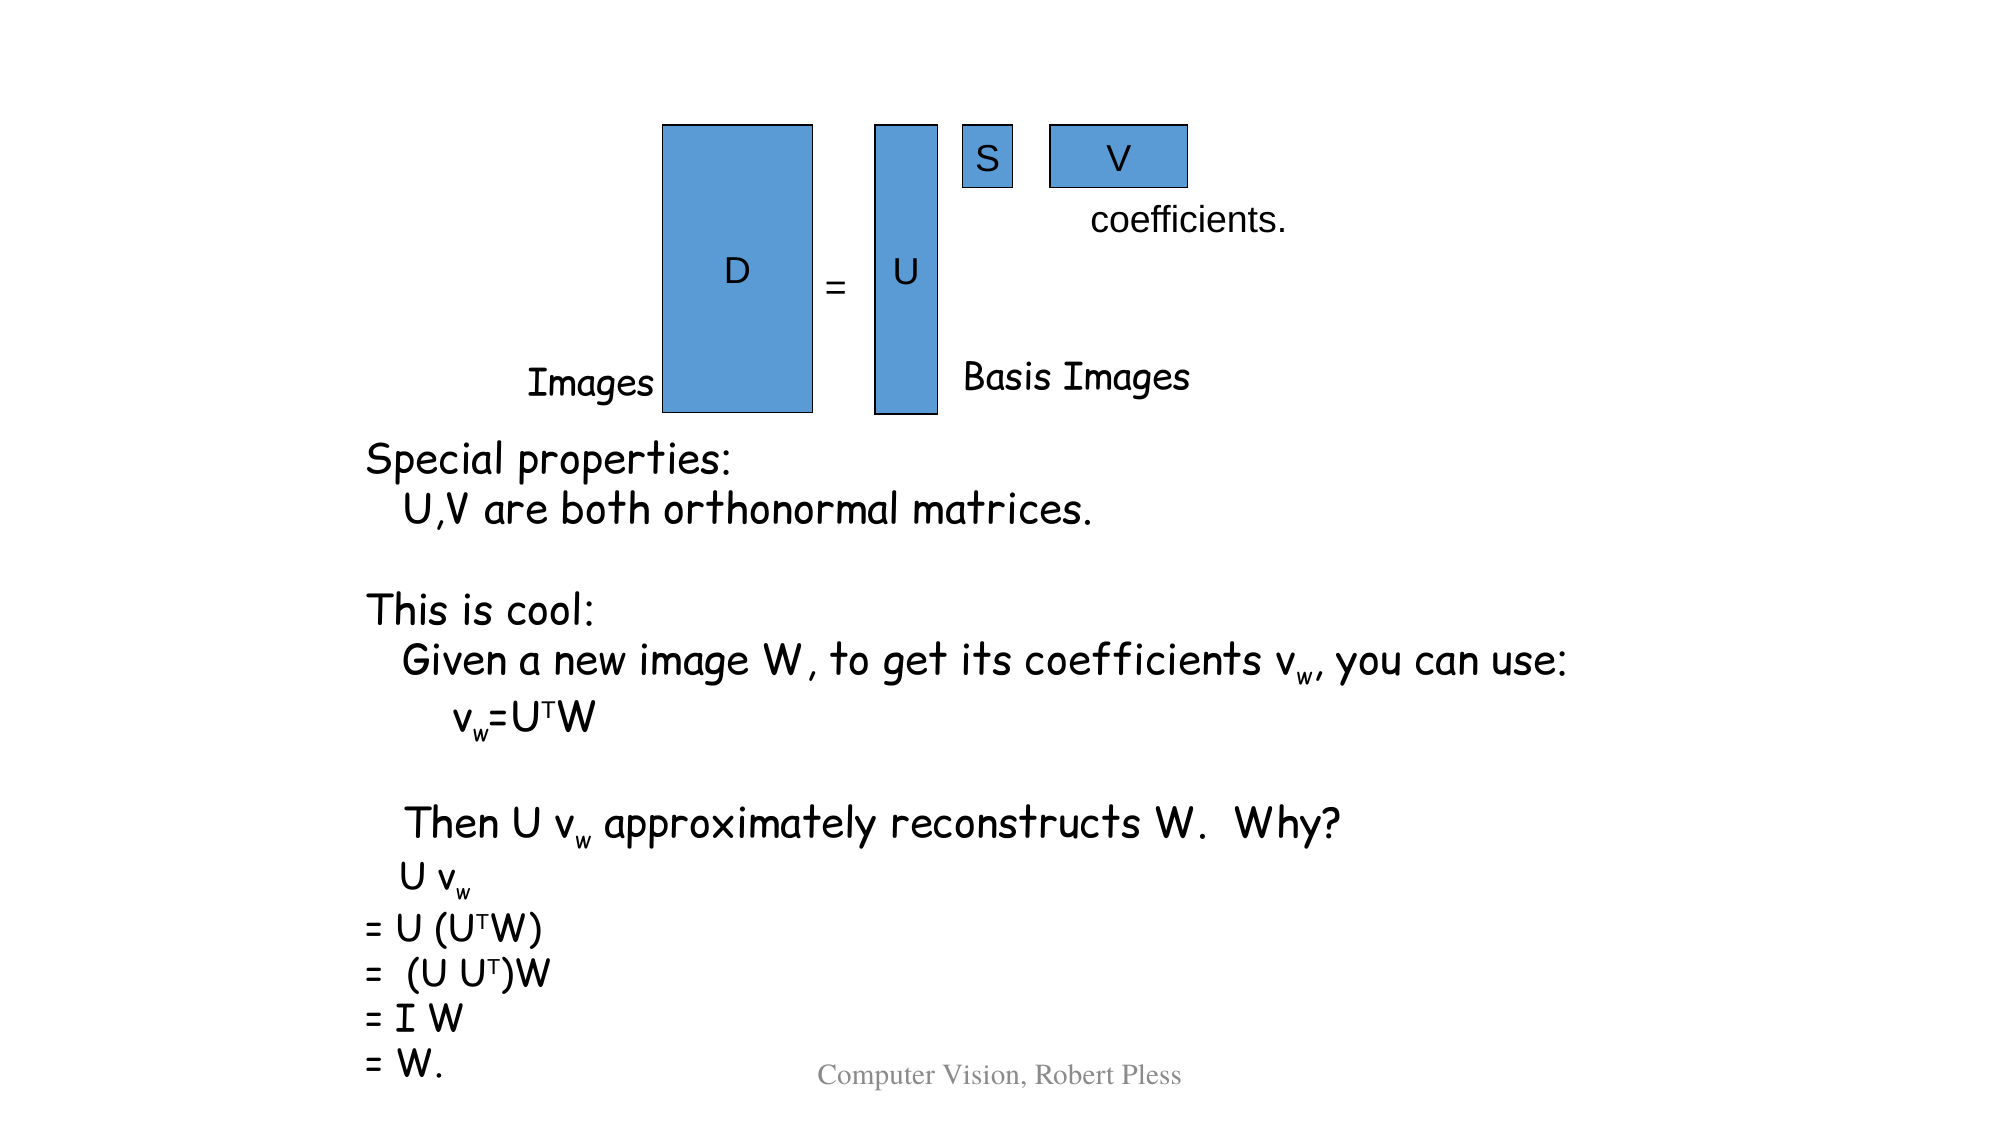

D
S
V
U
coefficients.
=
Basis Images
Images
Special properties:
   U,V are both orthonormal matrices.

This is cool:
   Given a new image W, to get its coefficients vw, you can use:
       vw=UTW

   Then U vw approximately reconstructs W.  Why?

   U vw
= U (UTW)
=  (U UT)W
= I W
= W.
Computer Vision, Robert Pless